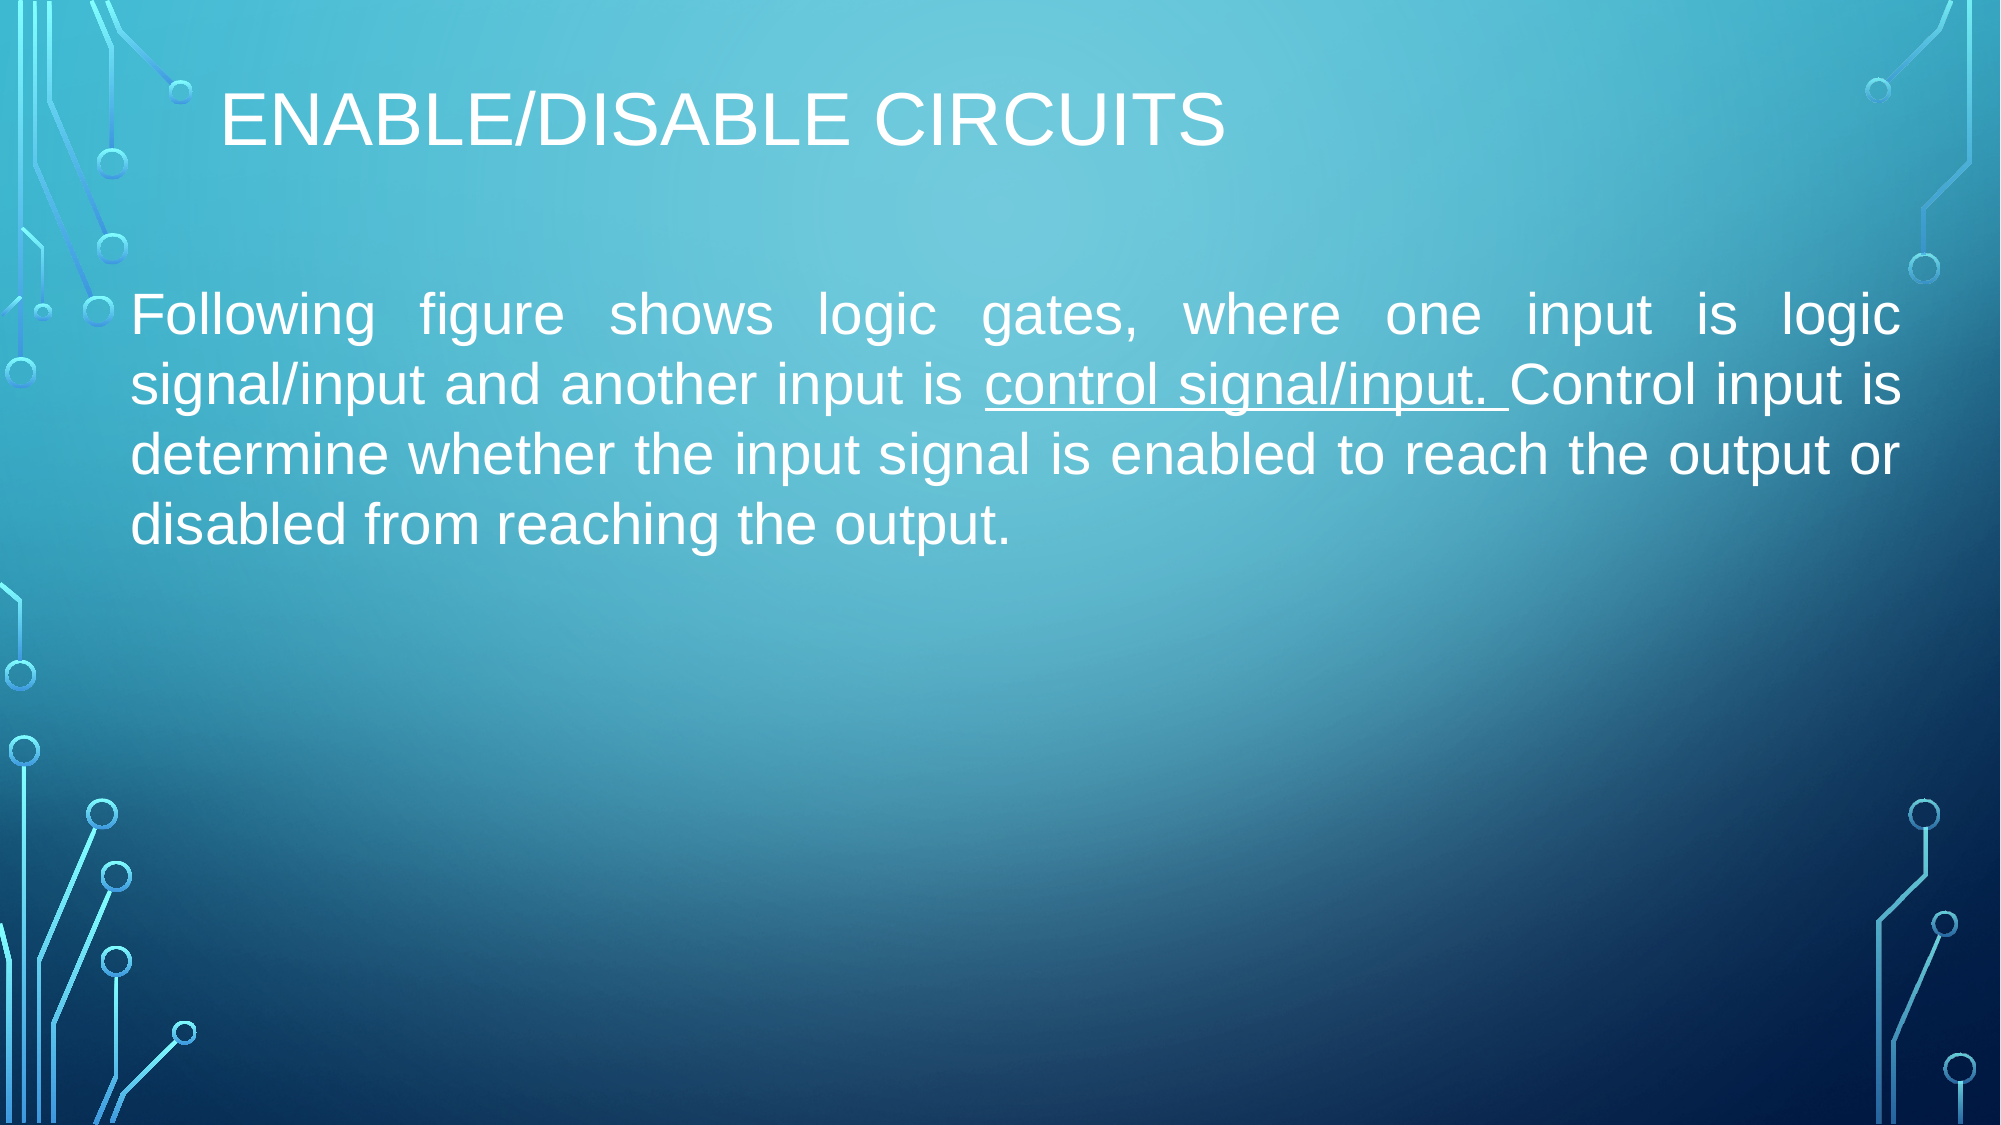

# Enable/disable circuits
Following figure shows logic gates, where one input is logic signal/input and another input is control signal/input. Control input is determine whether the input signal is enabled to reach the output or disabled from reaching the output.